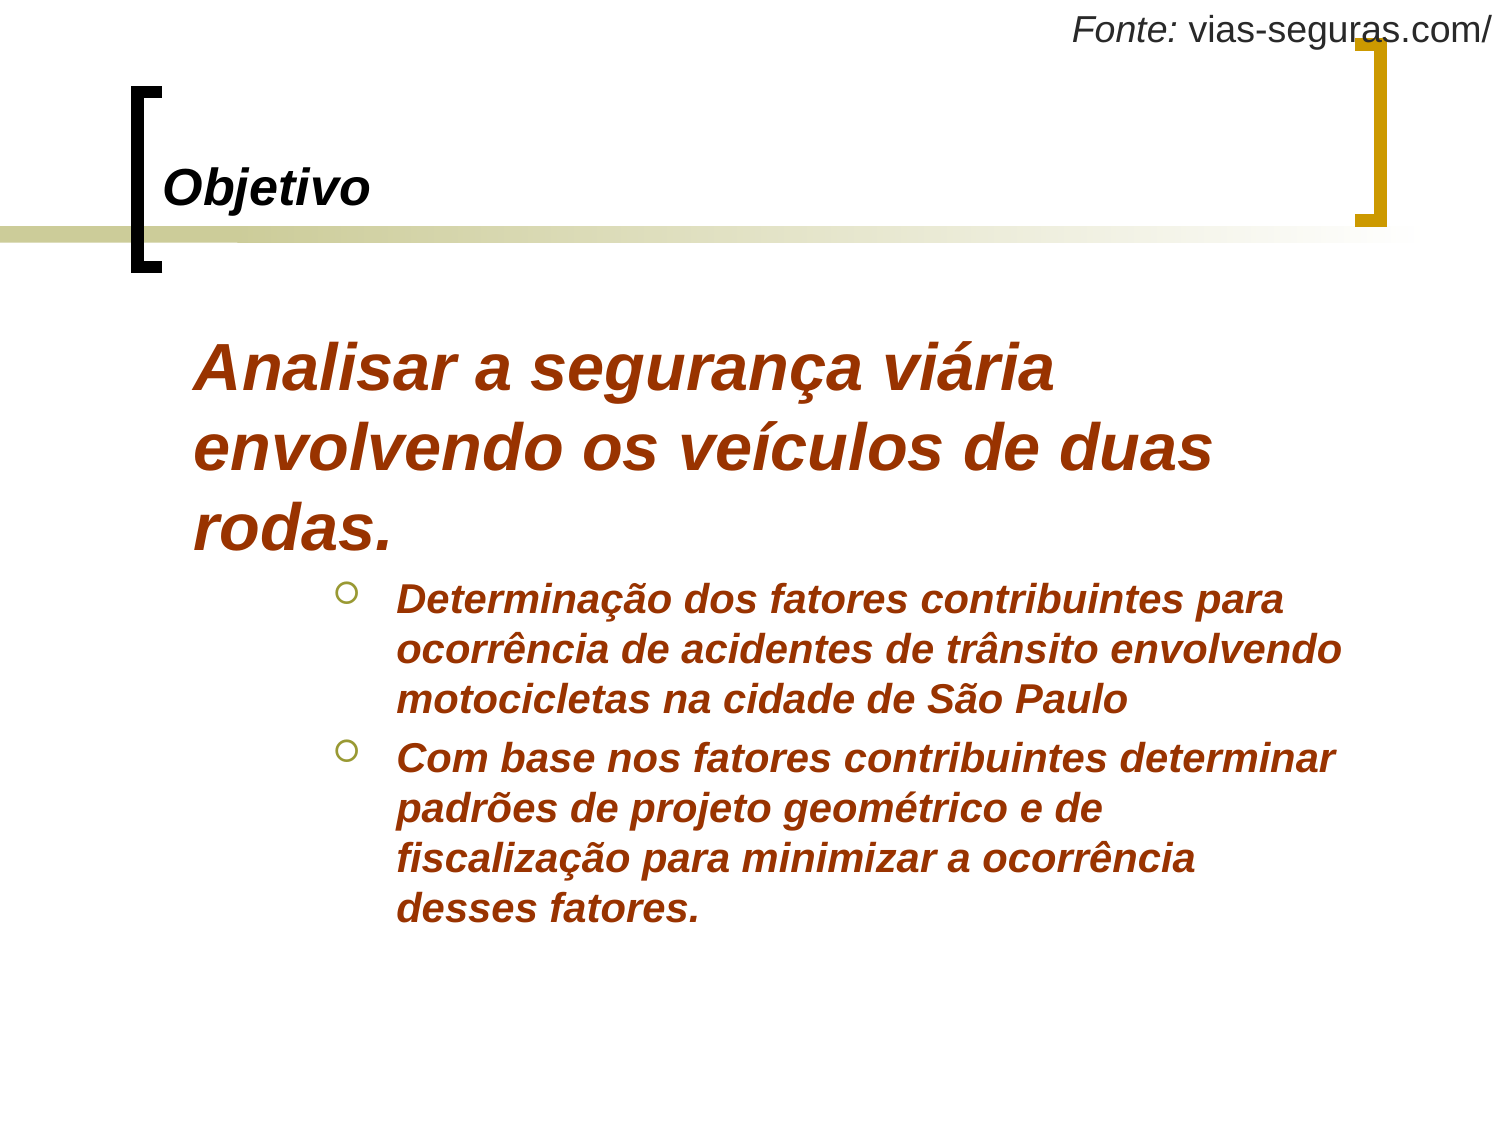

# Objetivo
	Analisar a segurança viária envolvendo os veículos de duas rodas.
Determinação dos fatores contribuintes para ocorrência de acidentes de trânsito envolvendo motocicletas na cidade de São Paulo
Com base nos fatores contribuintes determinar padrões de projeto geométrico e de fiscalização para minimizar a ocorrência desses fatores.